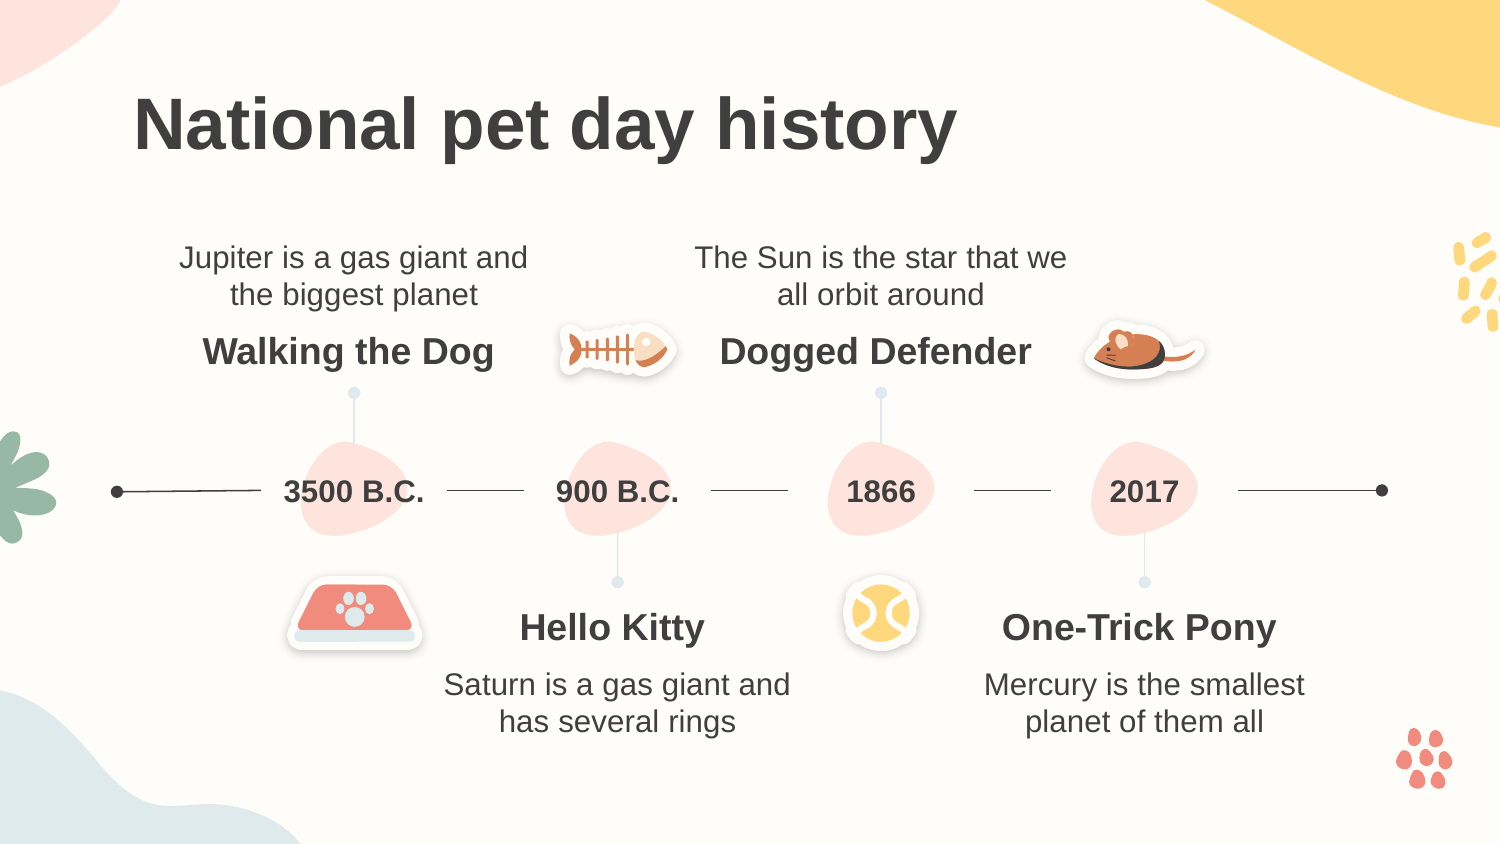

# National pet day history
Jupiter is a gas giant and the biggest planet
The Sun is the star that we all orbit around
Walking the Dog
Dogged Defender

3500 B.C.
900 B.C.
1866
2017
Hello Kitty
One-Trick Pony

Saturn is a gas giant and has several rings
Mercury is the smallest planet of them all